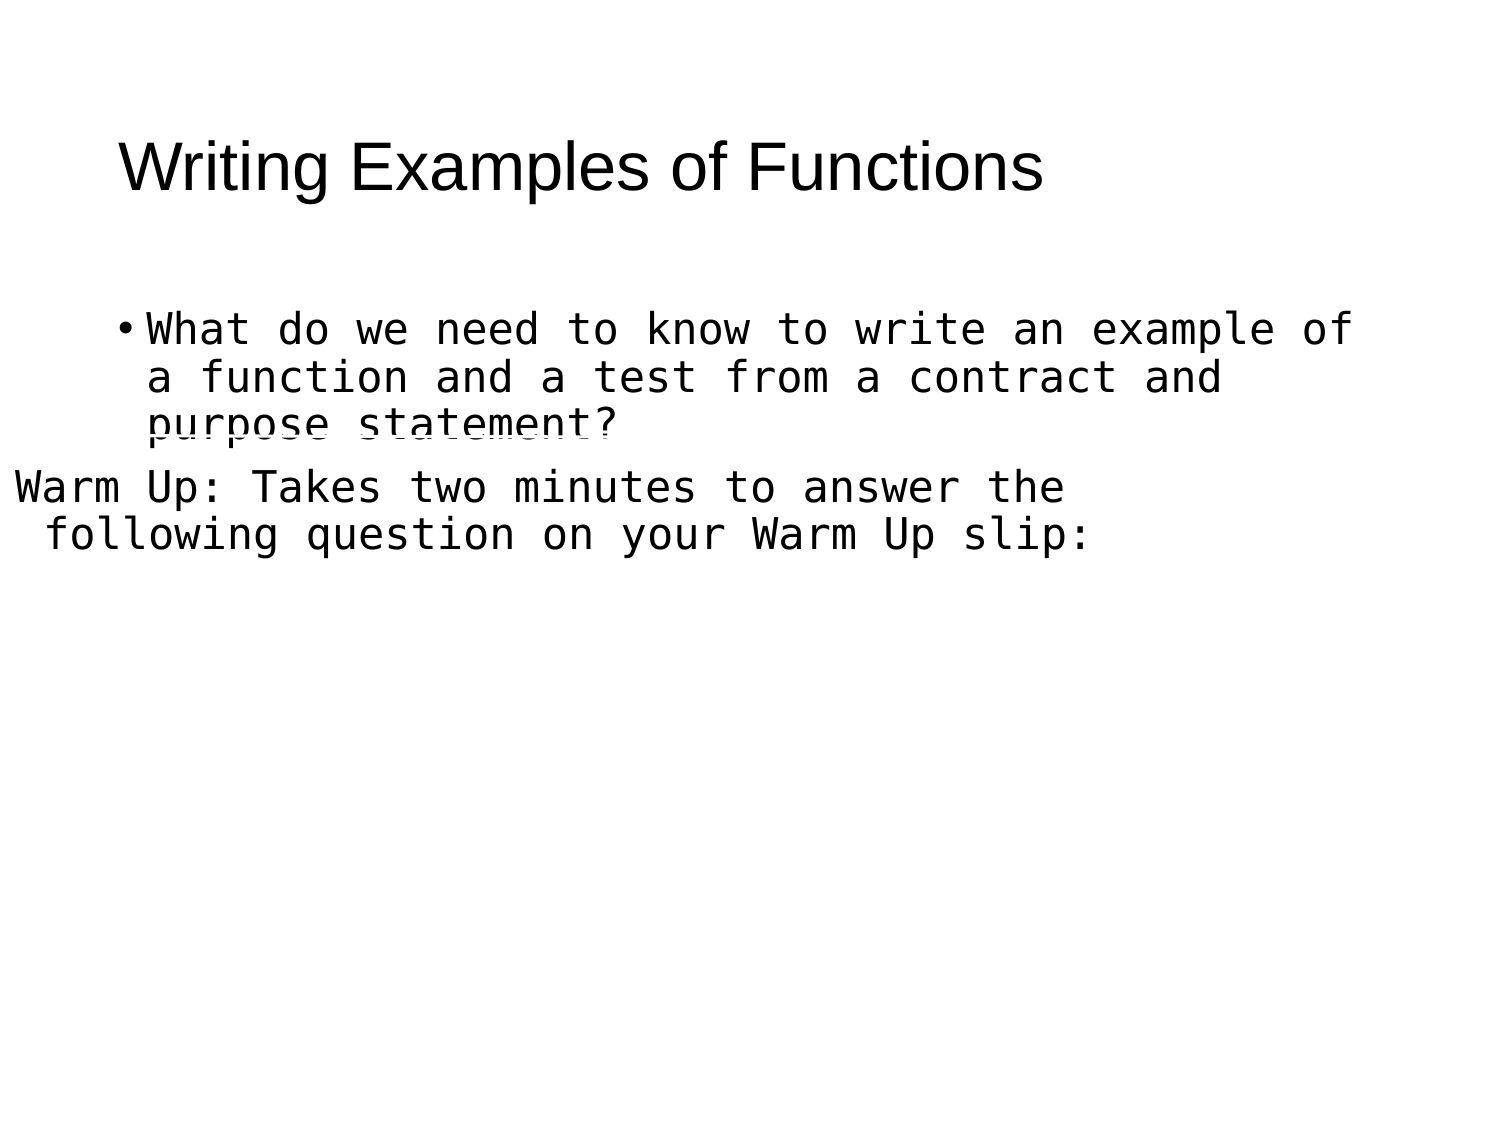

# Writing Examples of Functions
What do we need to know to write an example of a function and a test from a contract and purpose statement?
Warm Up: Takes two minutes to answer the following question on your Warm Up slip:
What is the benefit of defining our own functions? Explain why you think this.